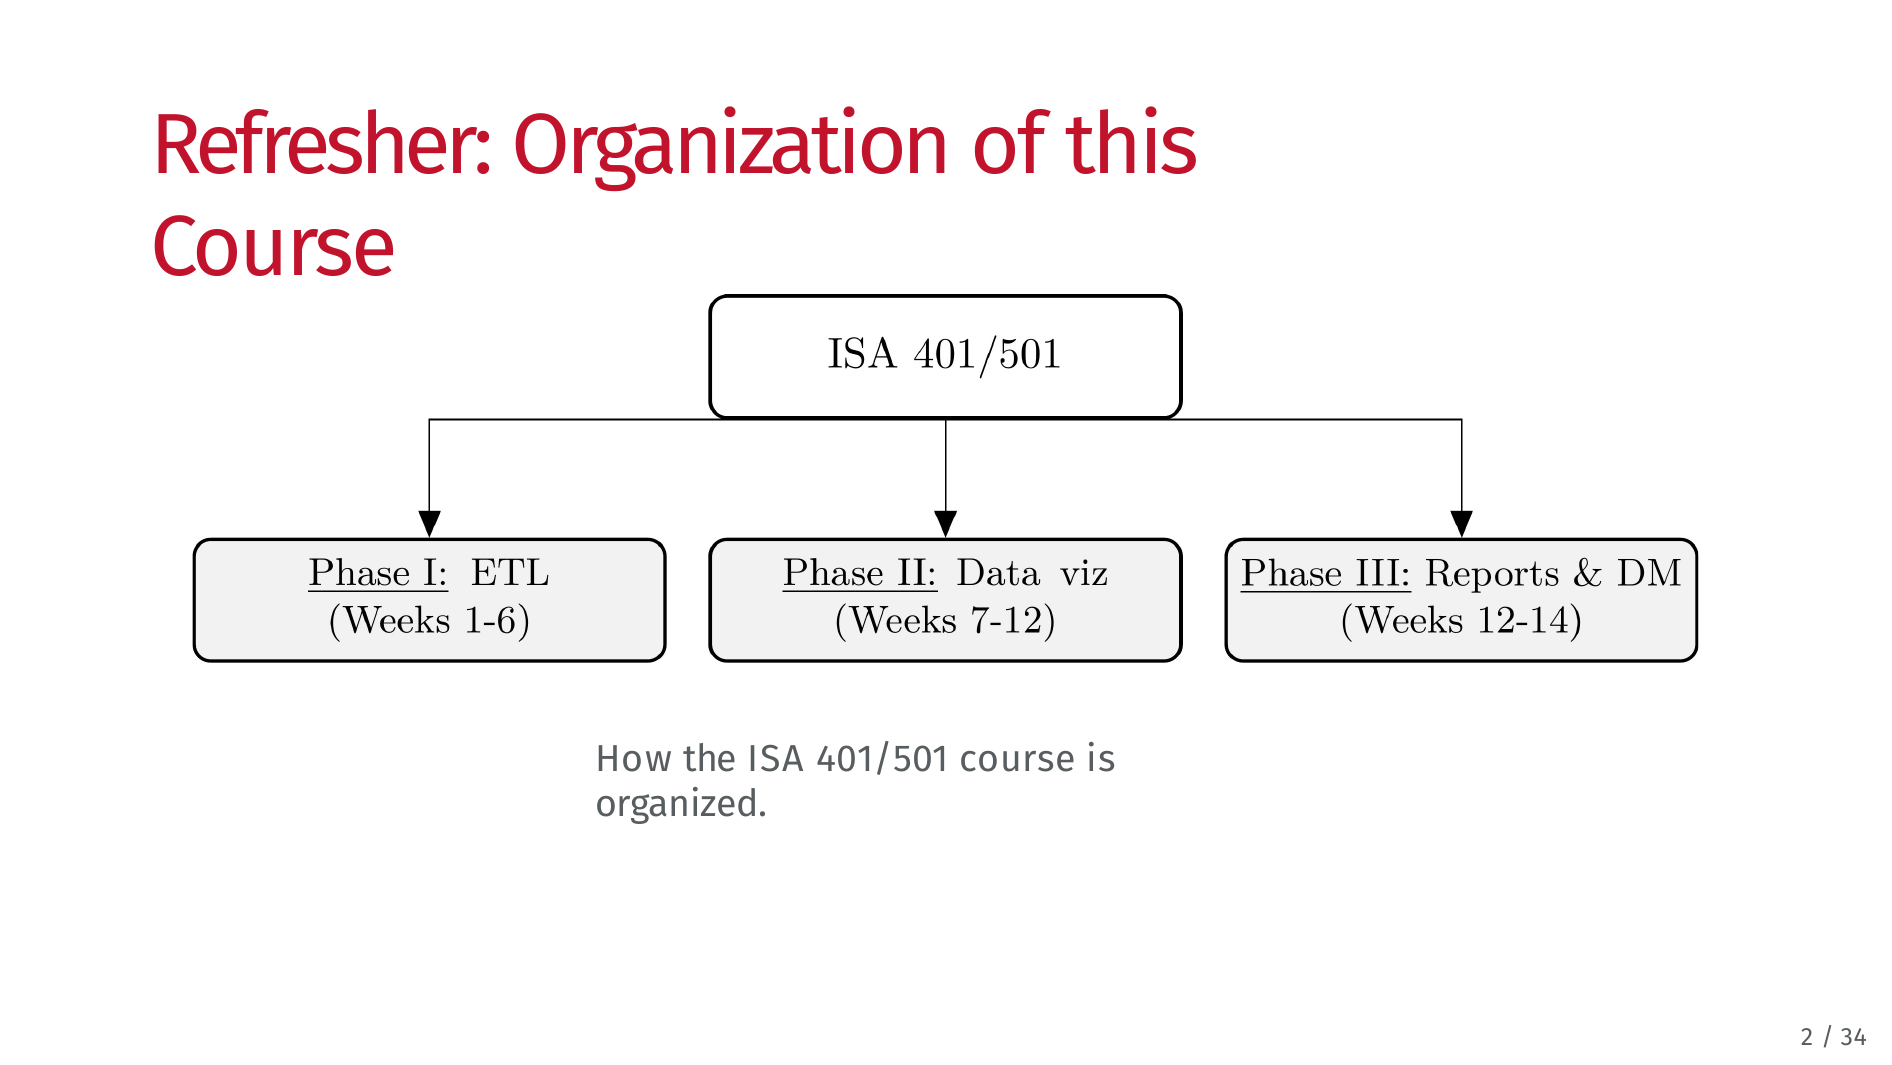

# Refresher: Organization of this Course

How the ISA 401/501 course is organized.
2 / 34